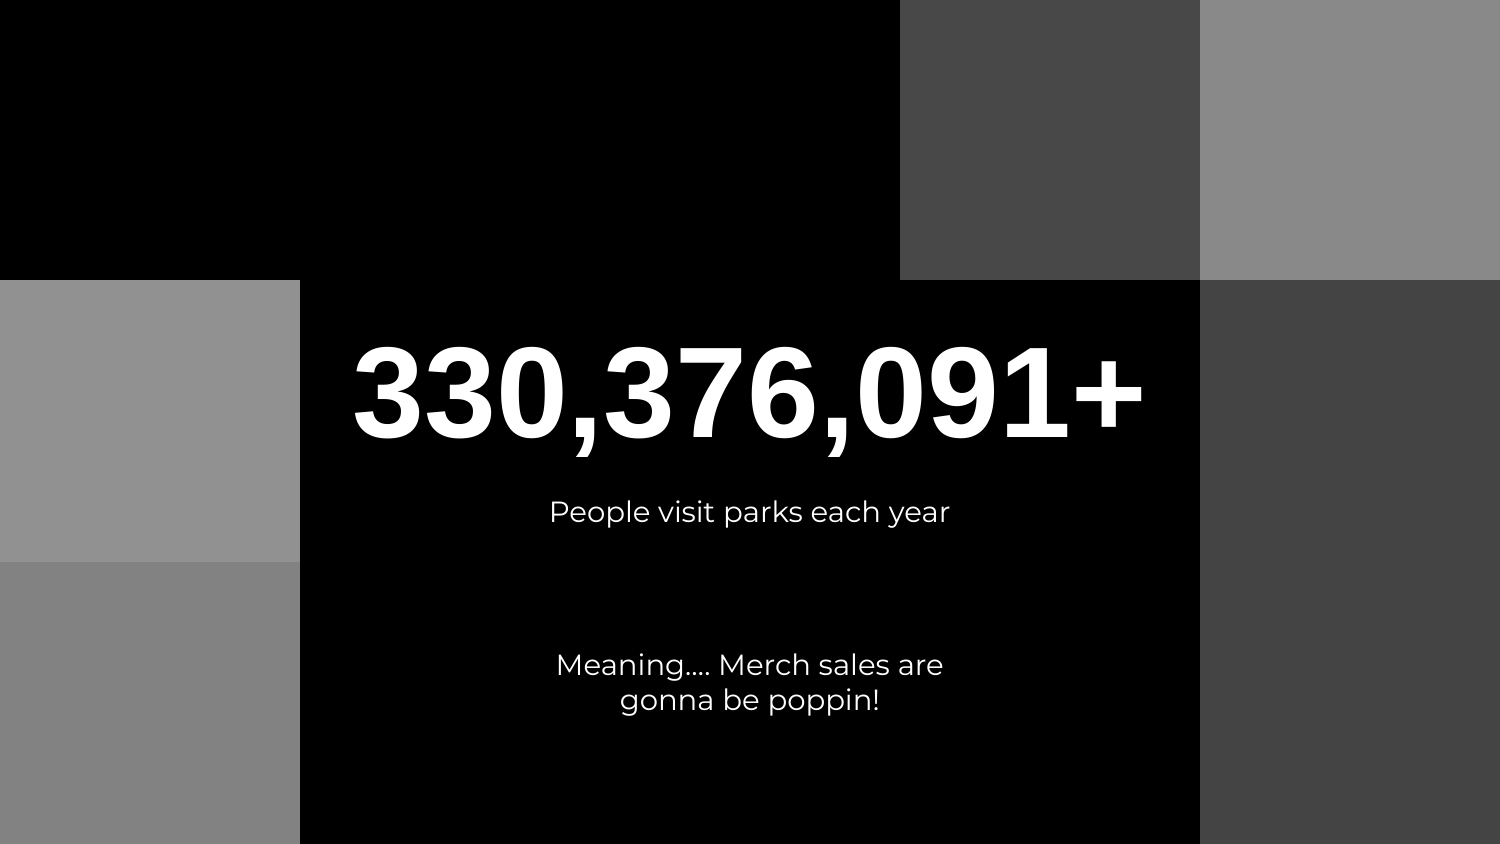

# 330,376,091+
People visit parks each year

Meaning…. Merch sales are gonna be poppin!